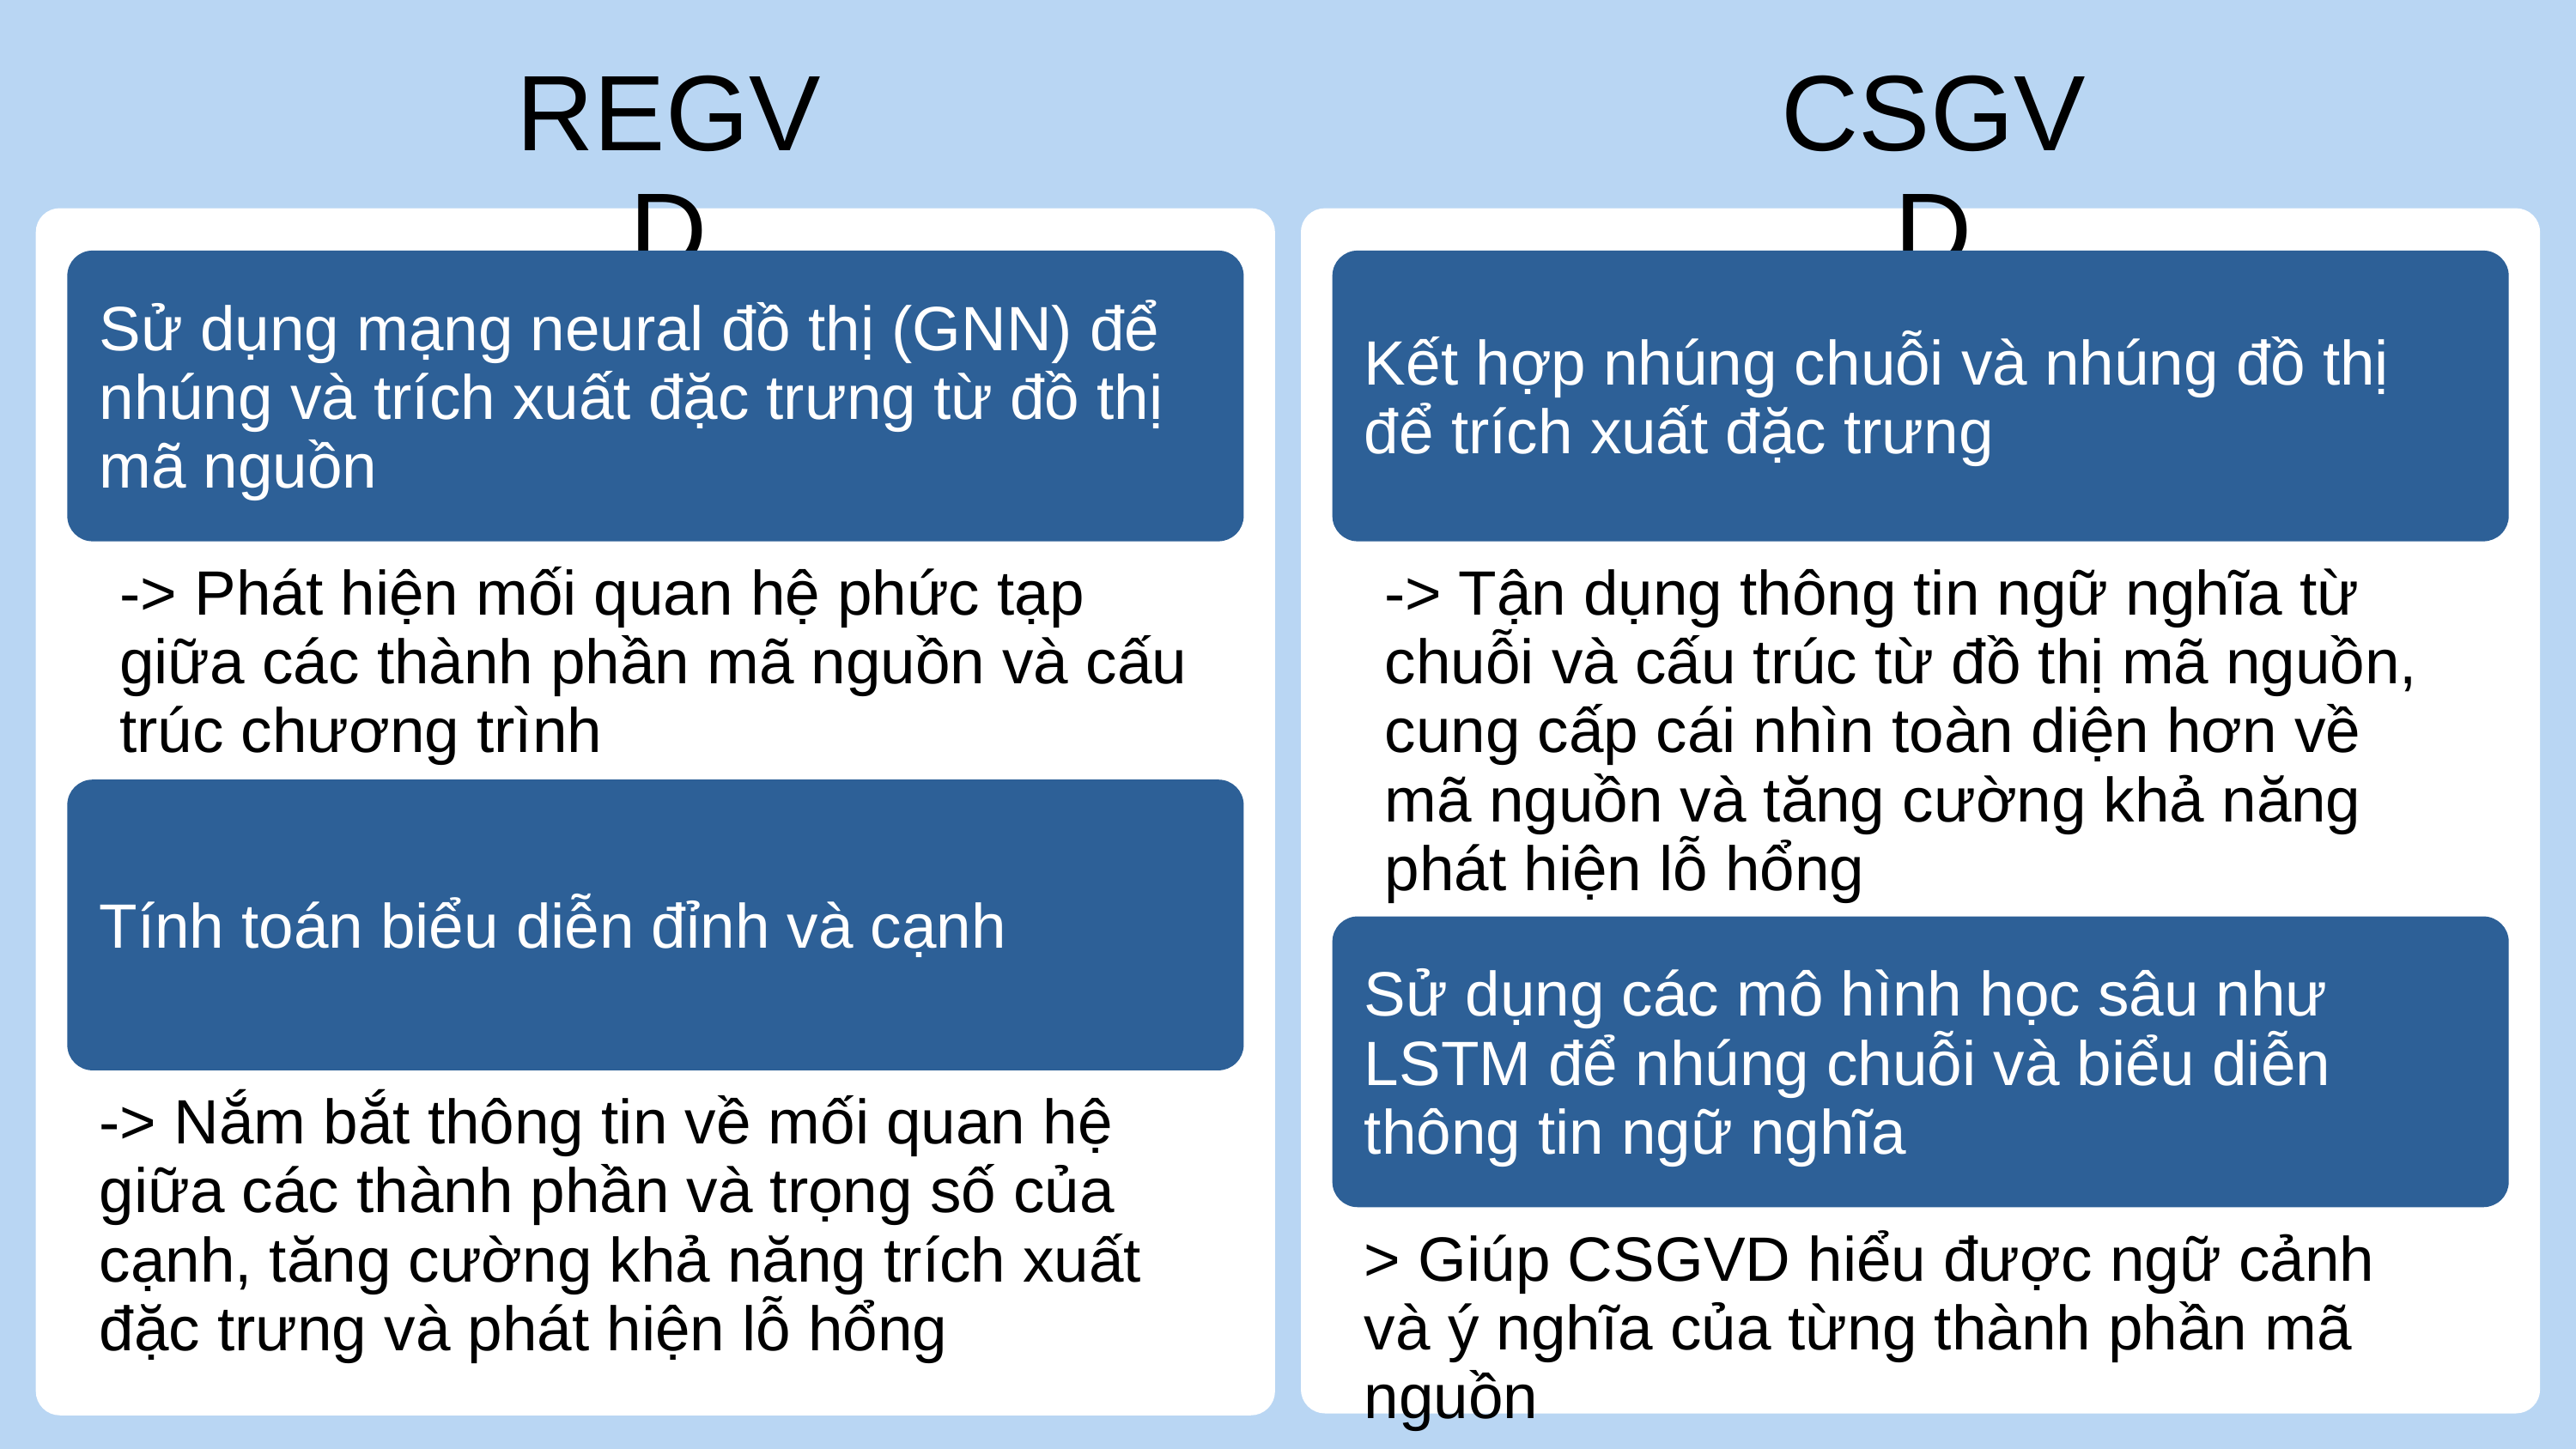

REGVD
CSGVD

Sử dụng mạng neural đồ thị (GNN) để nhúng và trích xuất đặc trưng từ đồ thị mã nguồn
Kết hợp nhúng chuỗi và nhúng đồ thị để trích xuất đặc trưng
-> Phát hiện mối quan hệ phức tạp giữa các thành phần mã nguồn và cấu trúc chương trình
-> Tận dụng thông tin ngữ nghĩa từ chuỗi và cấu trúc từ đồ thị mã nguồn, cung cấp cái nhìn toàn diện hơn về mã nguồn và tăng cường khả năng phát hiện lỗ hổng

Tính toán biểu diễn đỉnh và cạnh

Sử dụng các mô hình học sâu như LSTM để nhúng chuỗi và biểu diễn thông tin ngữ nghĩa
-> Nắm bắt thông tin về mối quan hệ giữa các thành phần và trọng số của cạnh, tăng cường khả năng trích xuất đặc trưng và phát hiện lỗ hổng
> Giúp CSGVD hiểu được ngữ cảnh và ý nghĩa của từng thành phần mã nguồn